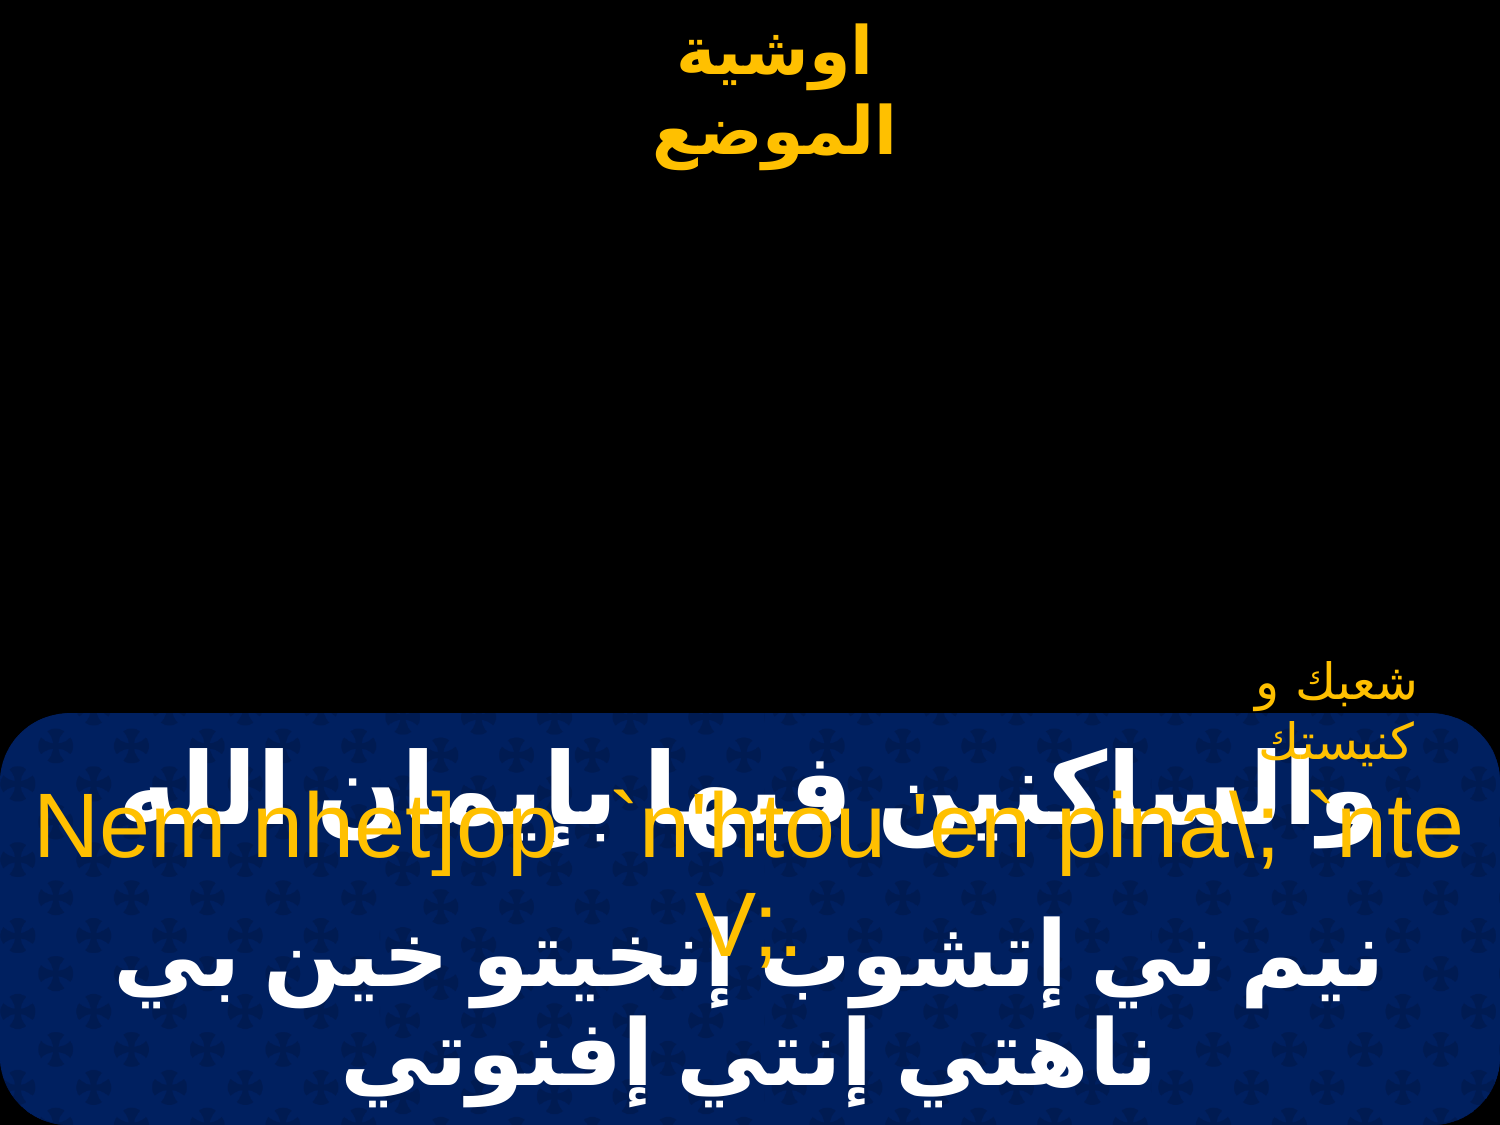

شعبك و كنيستك
# والساكنين فيها بإيمان الله
Nem nhet]op  `n'htou 'en pina\; `nte V;.
نيم ني إتشوب إنخيتو خين بي ناهتي إنتي إفنوتي